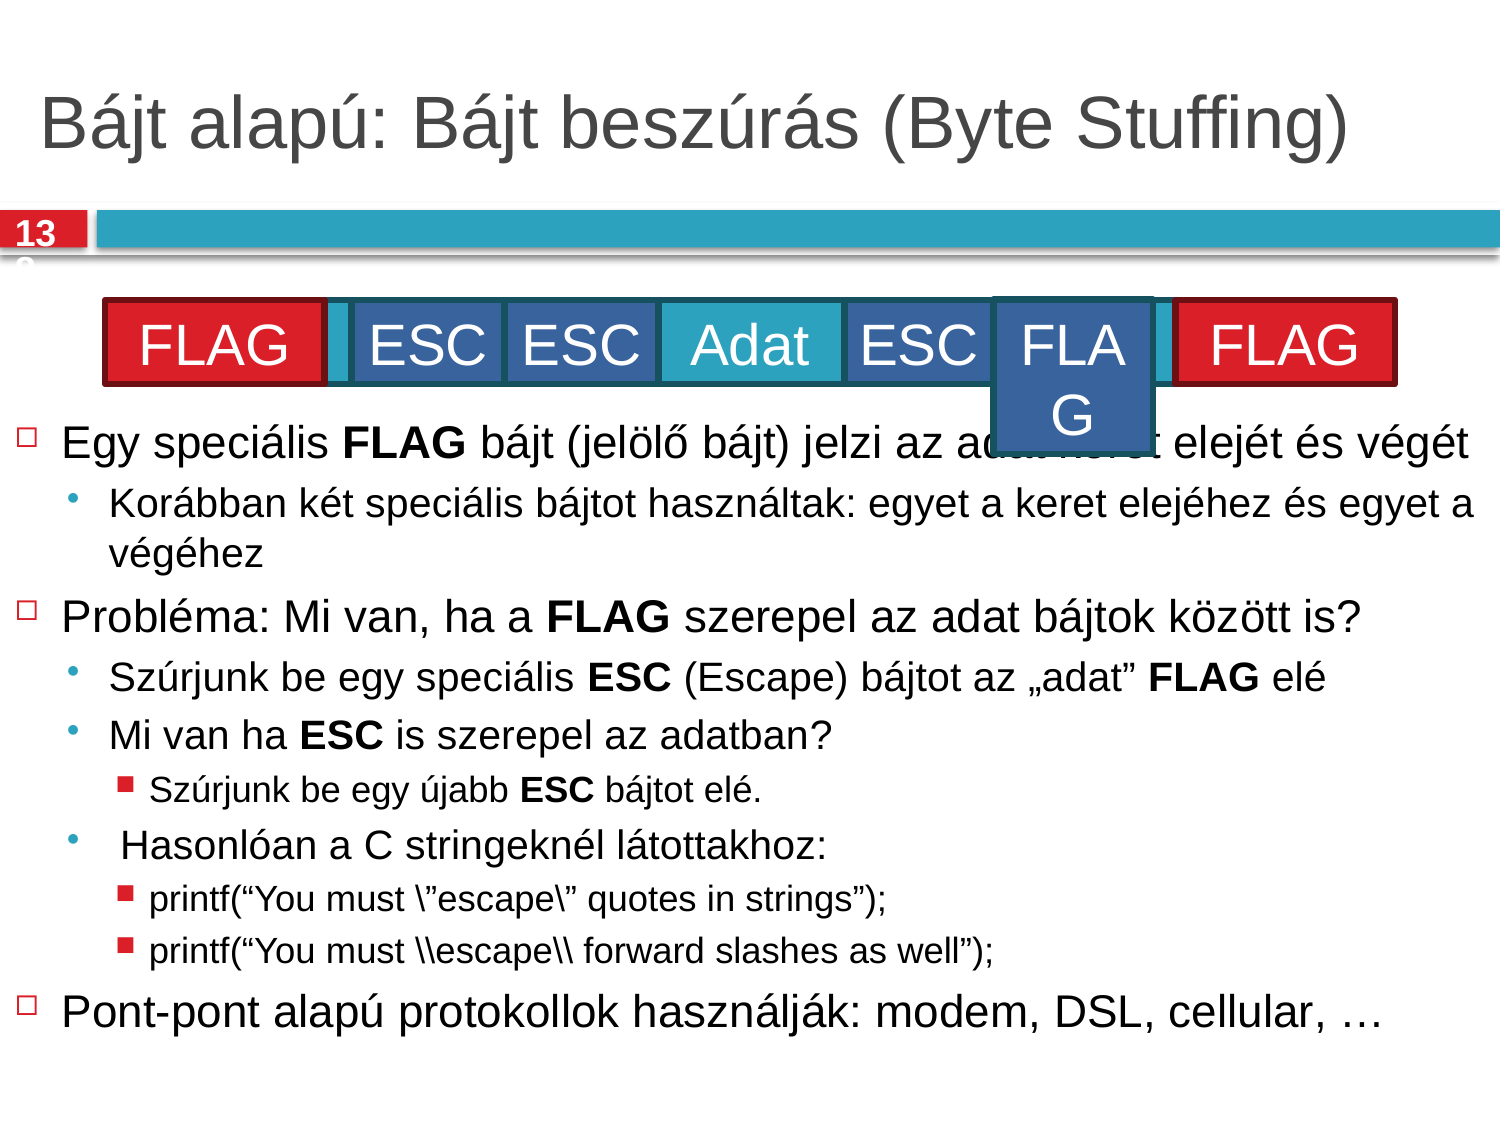

# Bájt alapú: Bájt beszúrás (Byte Stuffing)
138
FLAG
Adat
ESC
ESC
ESC
FLAG
FLAG
Egy speciális FLAG bájt (jelölő bájt) jelzi az adat keret elejét és végét
Korábban két speciális bájtot használtak: egyet a keret elejéhez és egyet a végéhez
Probléma: Mi van, ha a FLAG szerepel az adat bájtok között is?
Szúrjunk be egy speciális ESC (Escape) bájtot az „adat” FLAG elé
Mi van ha ESC is szerepel az adatban?
Szúrjunk be egy újabb ESC bájtot elé.
 Hasonlóan a C stringeknél látottakhoz:
printf(“You must \”escape\” quotes in strings”);
printf(“You must \\escape\\ forward slashes as well”);
Pont-pont alapú protokollok használják: modem, DSL, cellular, …